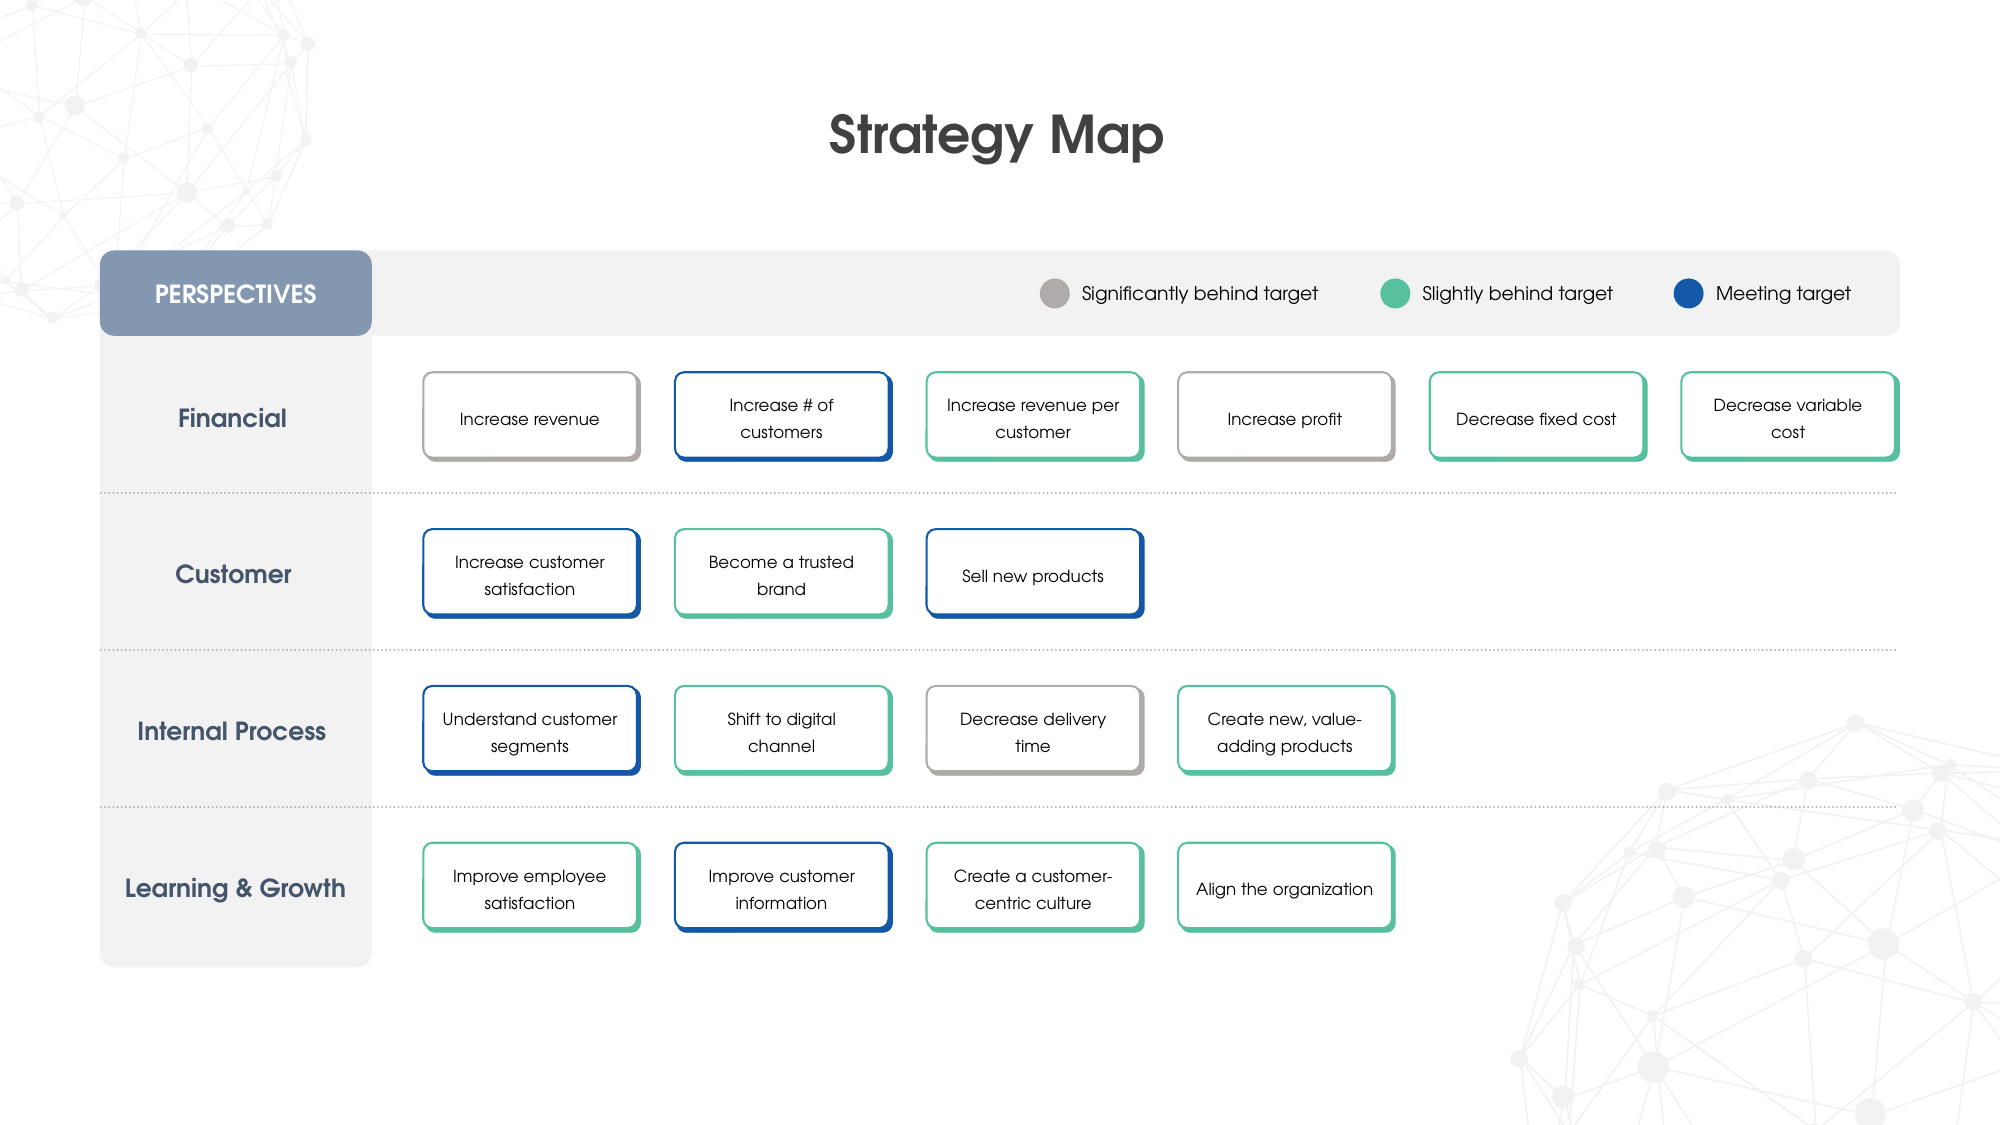

Strategy Map

PERSPECTIVES
Significantly behind target

Slightly behind target

Meeting target

Increase revenue
Increase # of customers
Increase revenue per customer
Increase profit
Decrease fixed cost
Decrease variable cost
Financial
Increase customer satisfaction
Become a trusted brand
Sell new products
Customer
Understand customer segments
Shift to digital channel
Decrease delivery time
Create new, value-adding products
Internal Process

Improve employee satisfaction
Improve customer information
Create a customer-centric culture
Align the organization
Learning & Growth